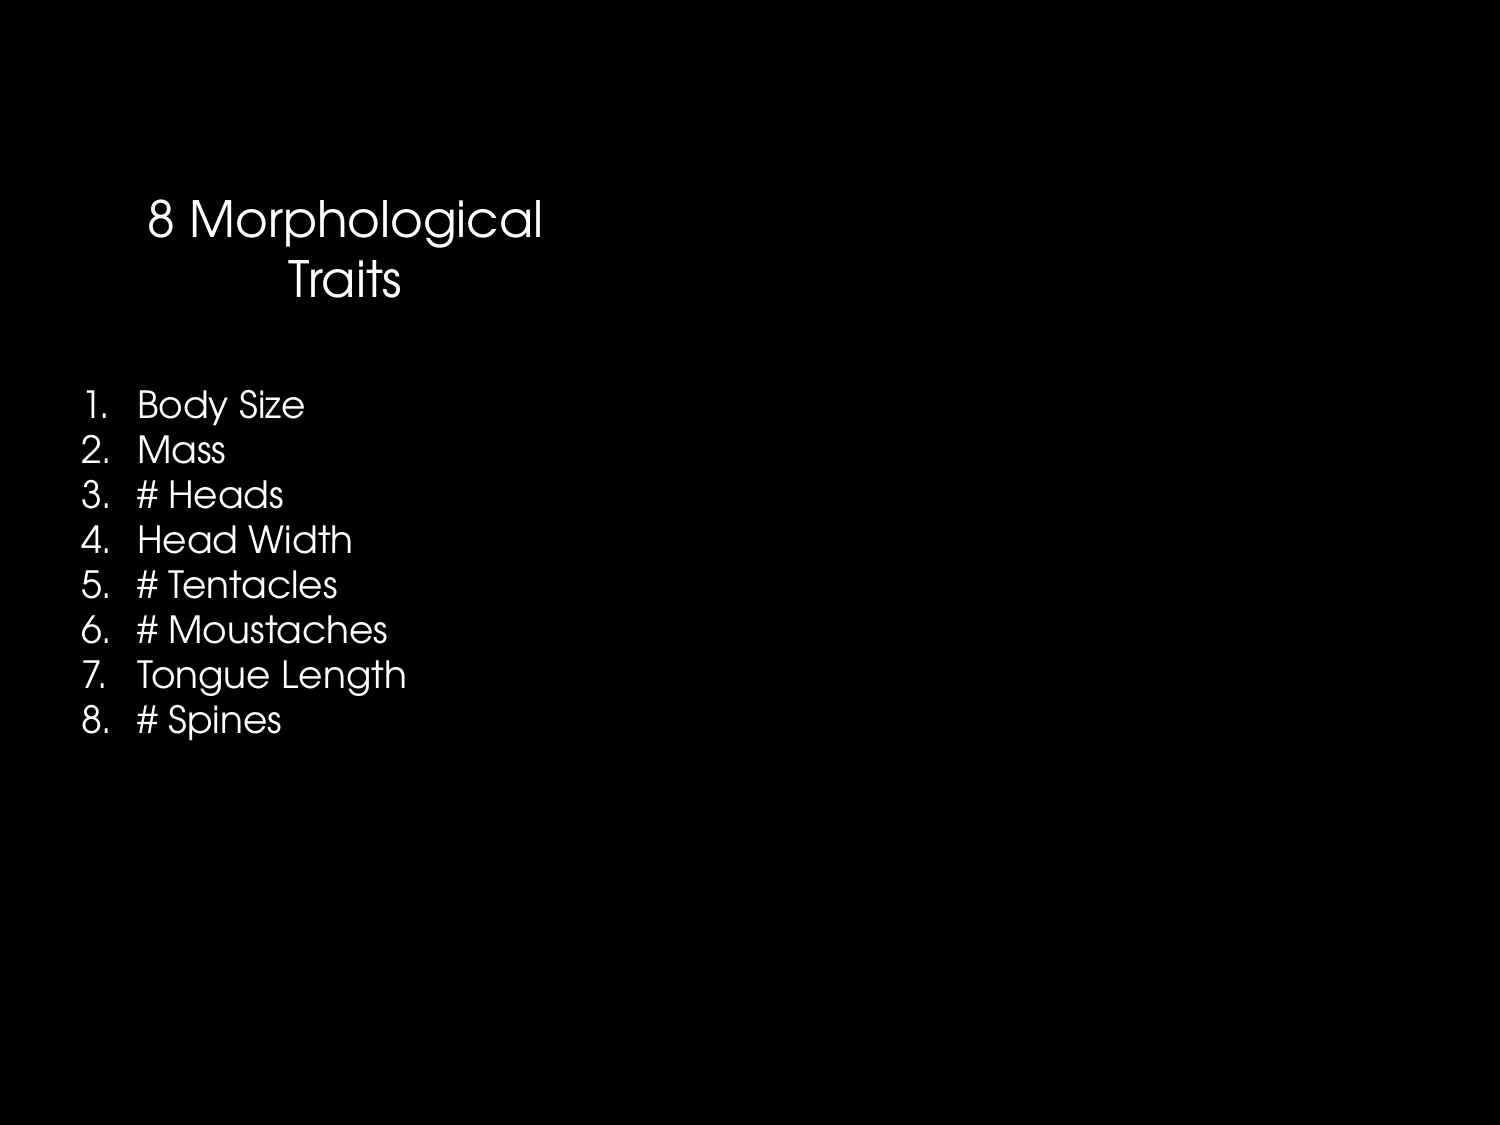

8 Morphological Traits
Body Size
Mass
# Heads
Head Width
# Tentacles
# Moustaches
Tongue Length
# Spines